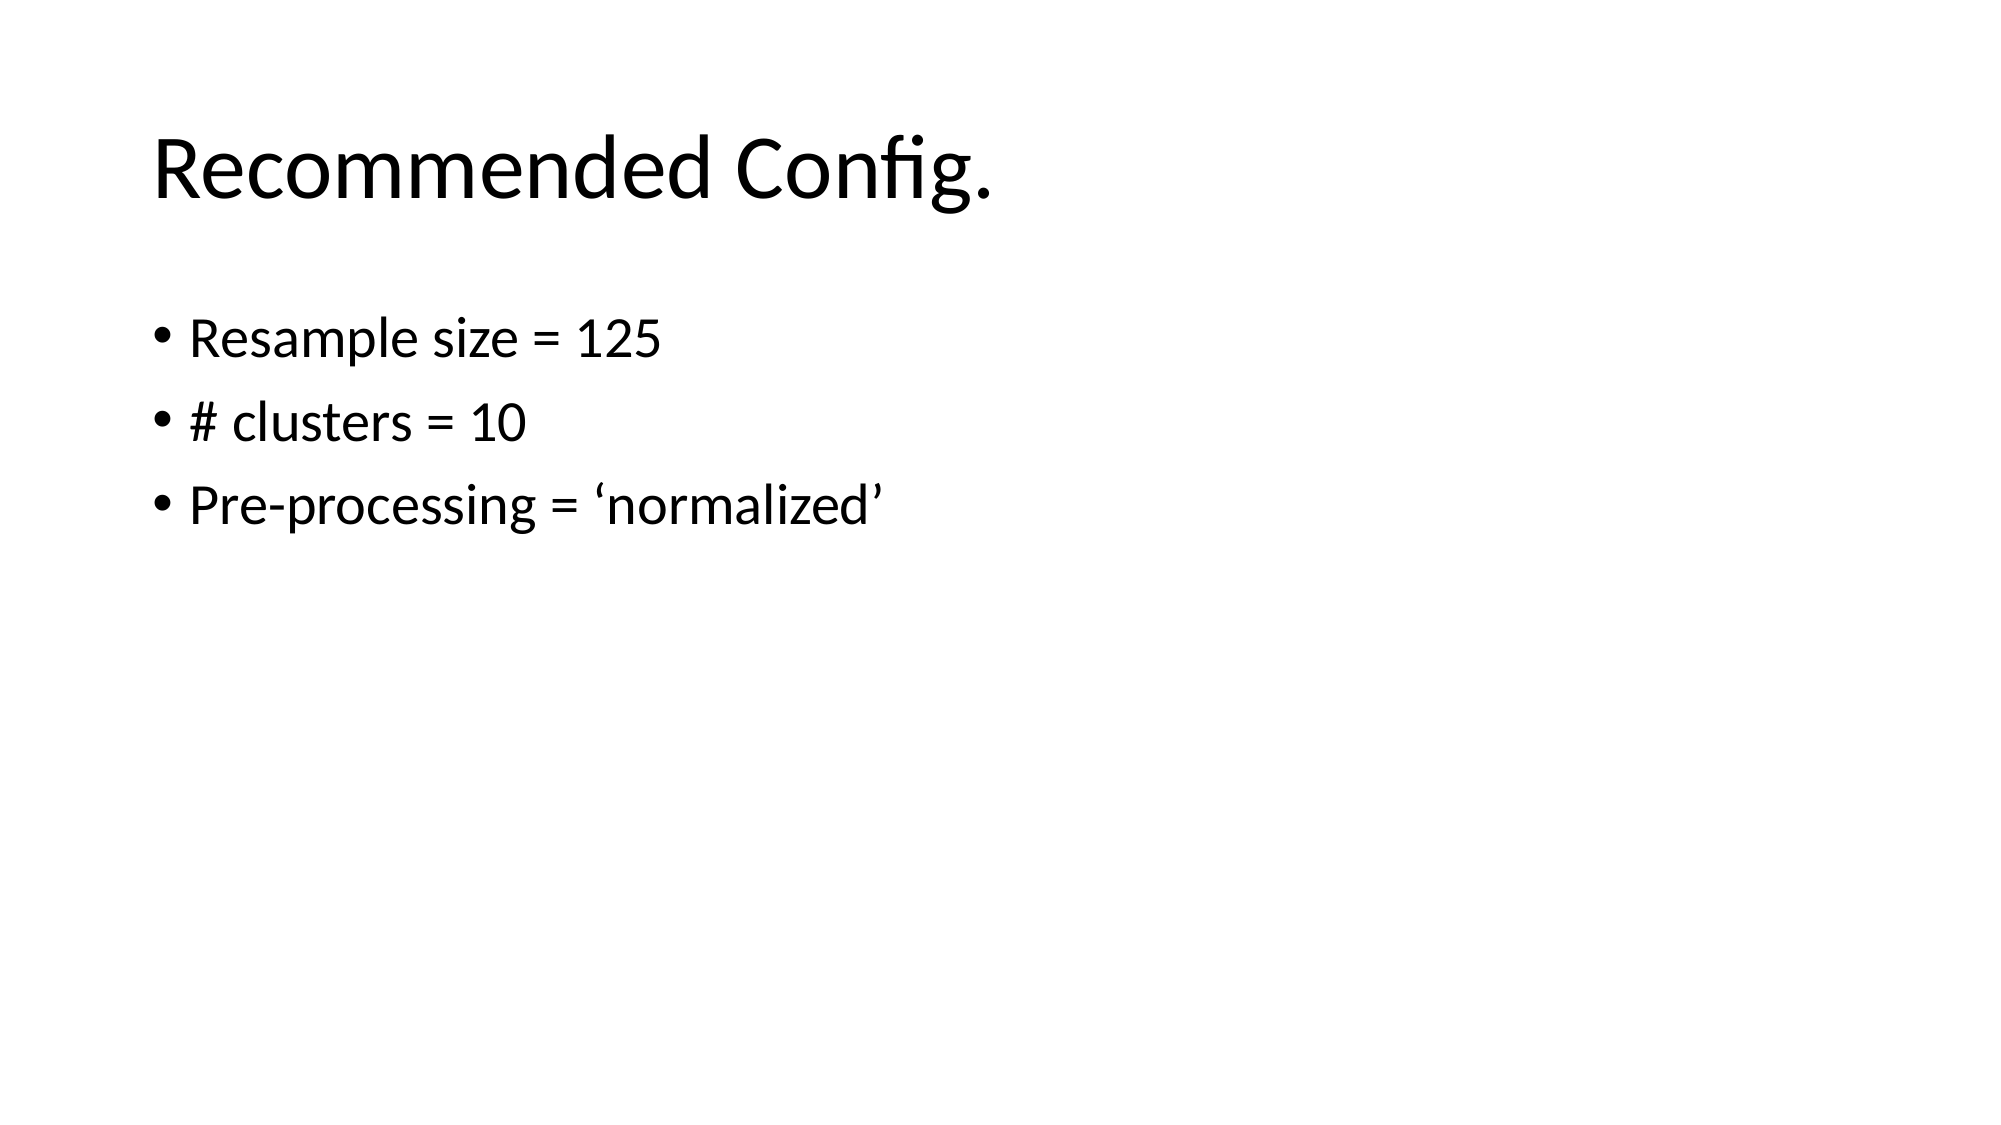

# Recommended Config.
Resample size = 125
# clusters = 10
Pre-processing = ‘normalized’